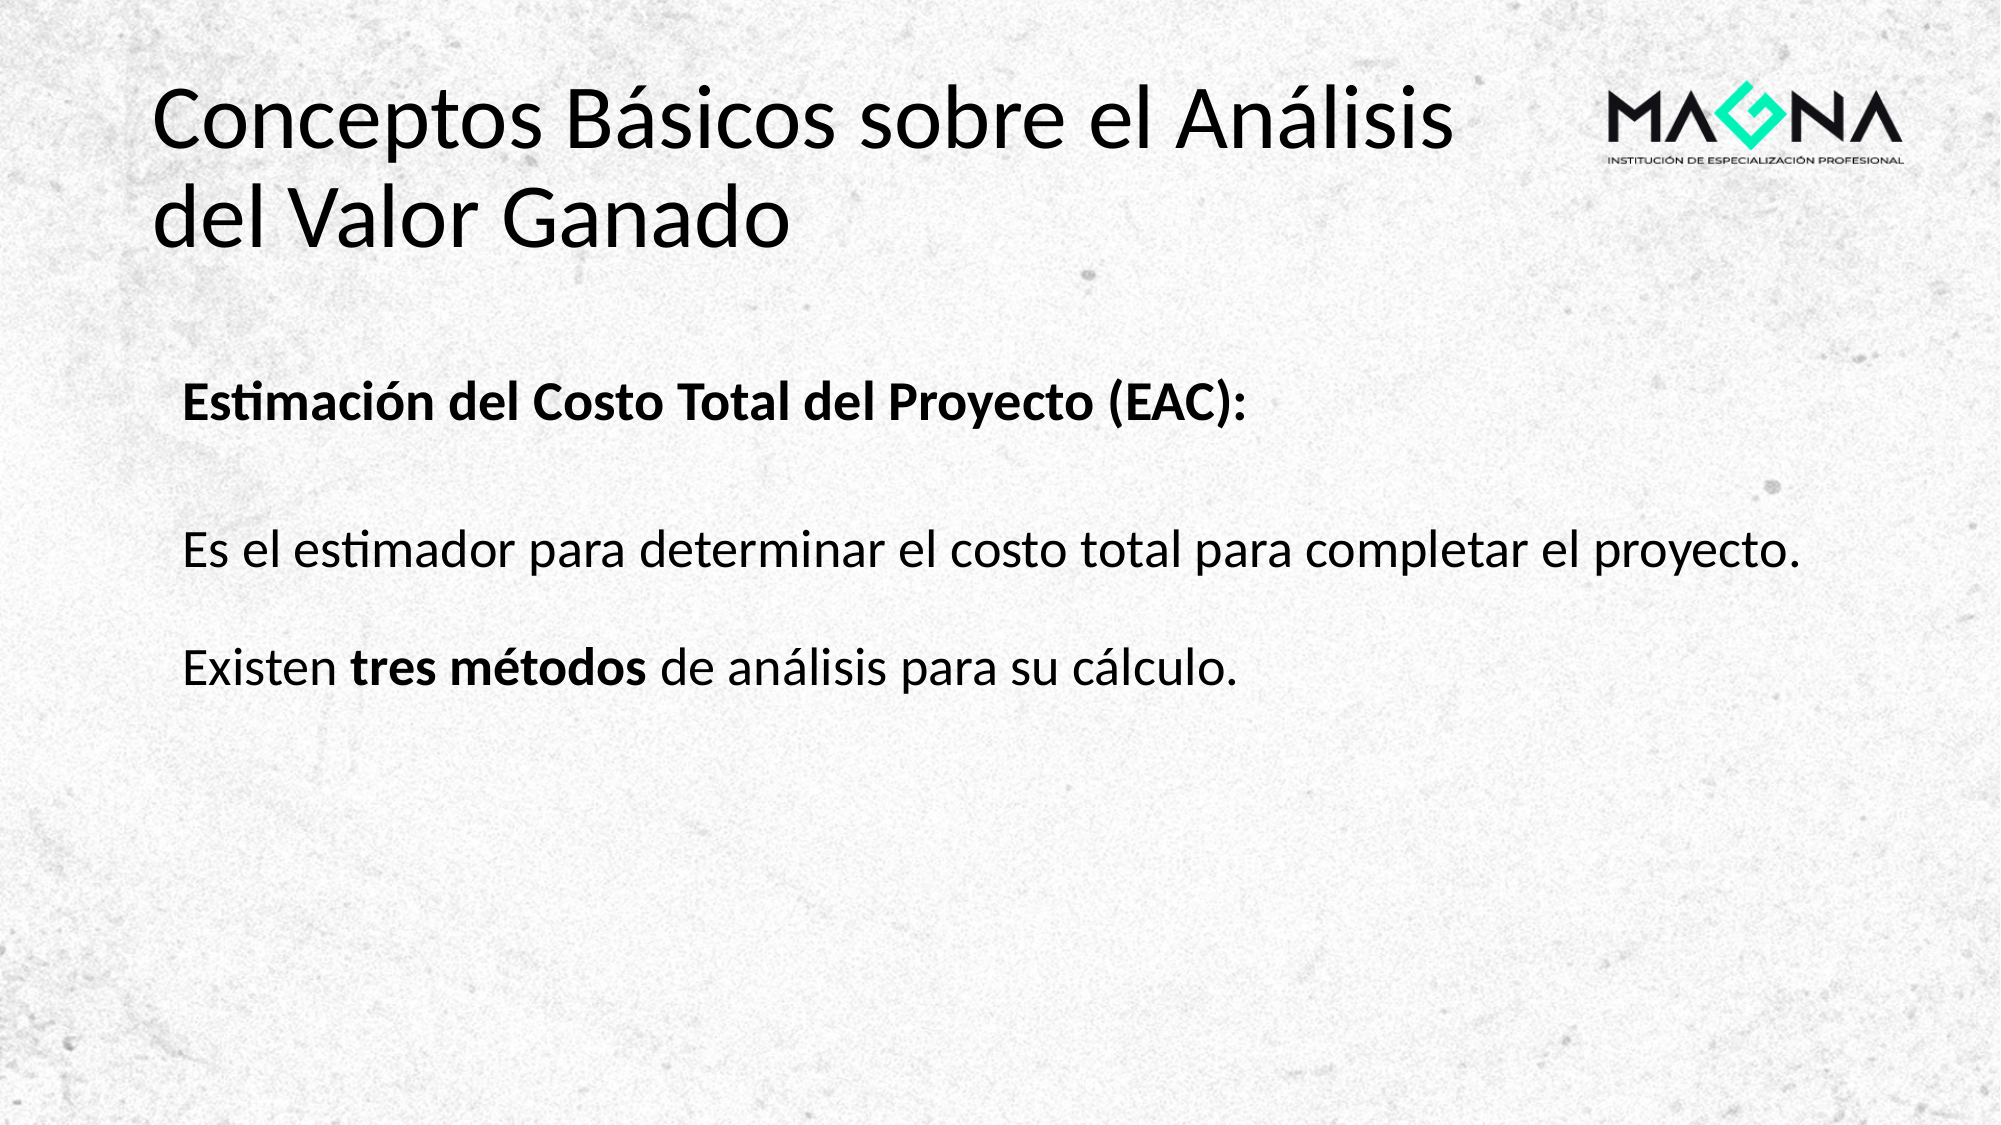

# Conceptos Básicos sobre el Análisis del Valor Ganado
Estimación del Costo Total del Proyecto (EAC):
Es el estimador para determinar el costo total para completar el proyecto.
Existen tres métodos de análisis para su cálculo.